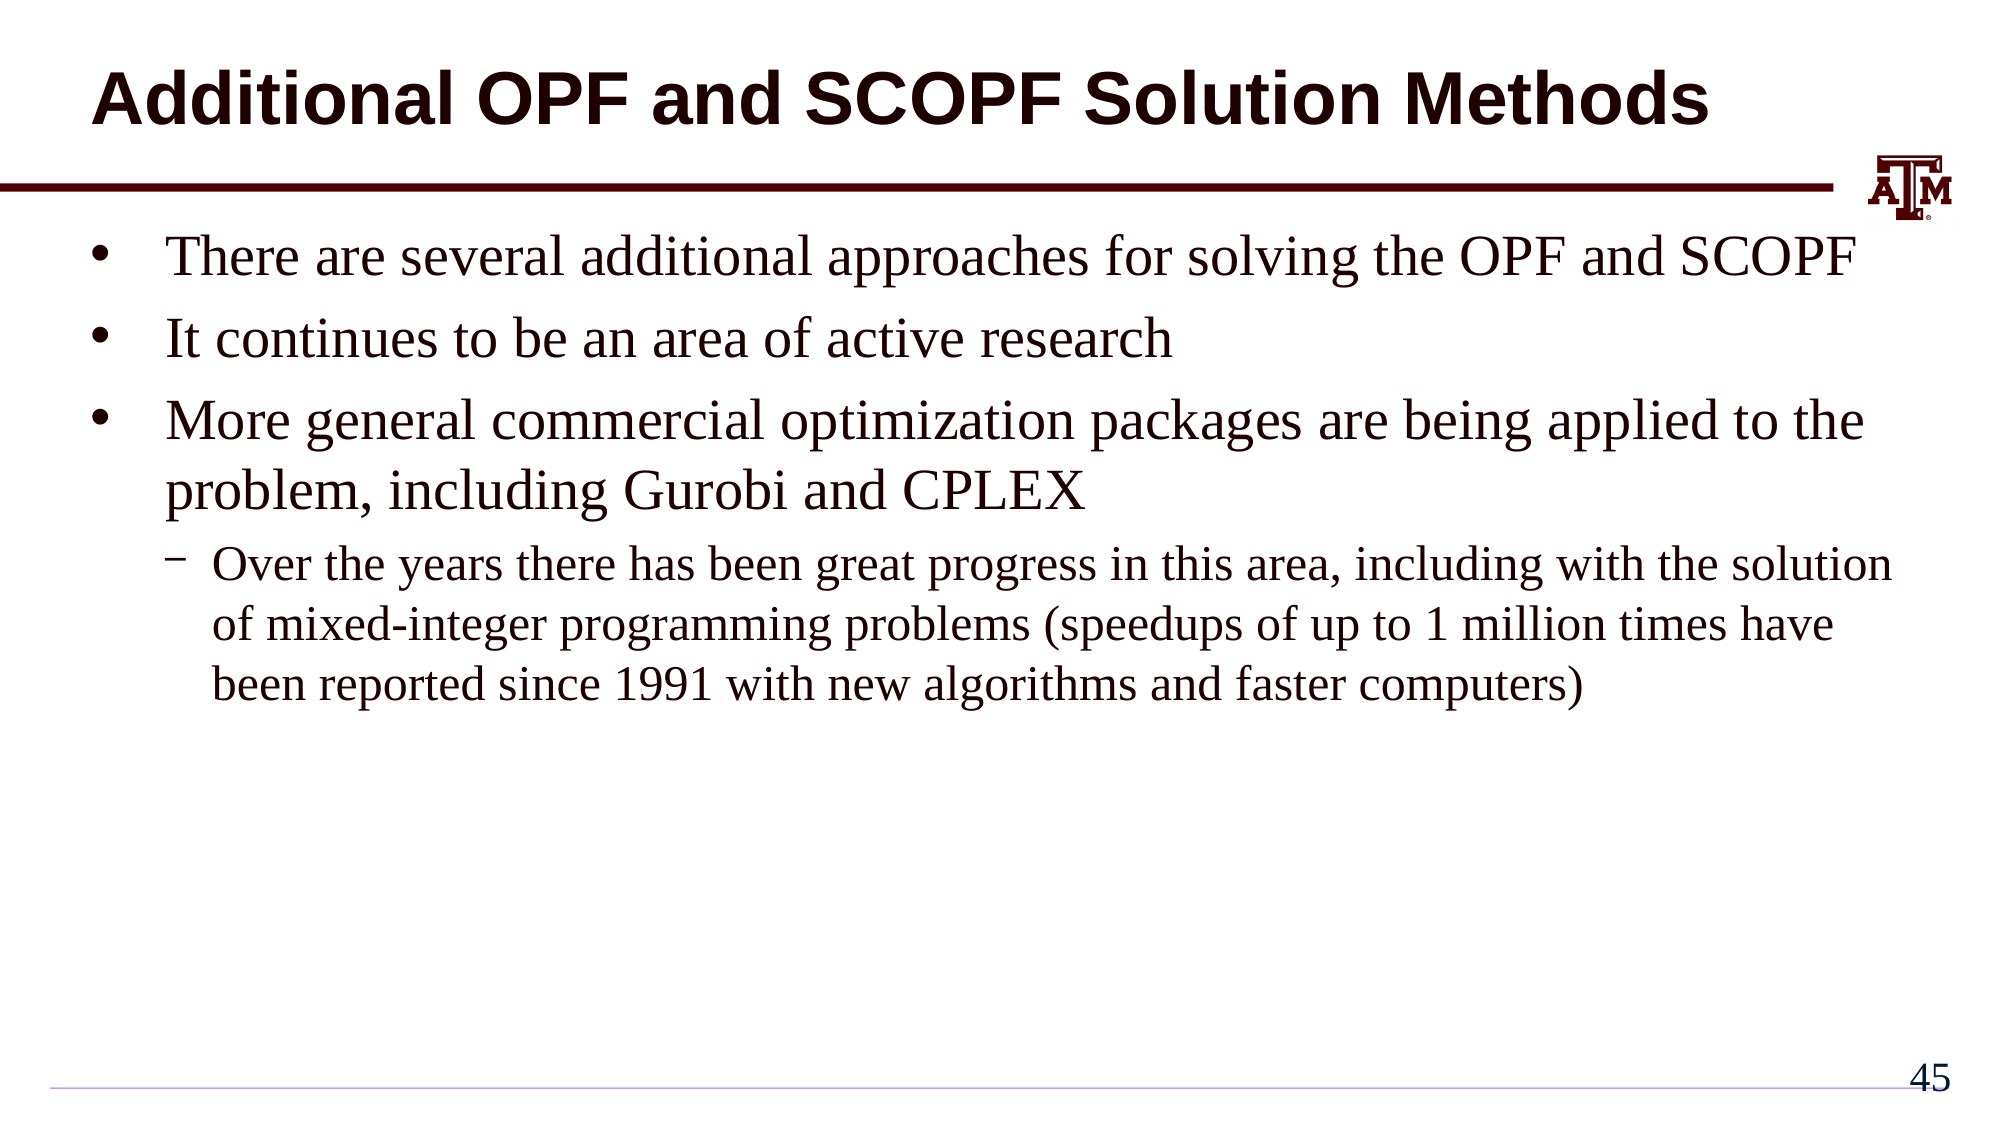

# Additional OPF and SCOPF Solution Methods
There are several additional approaches for solving the OPF and SCOPF
It continues to be an area of active research
More general commercial optimization packages are being applied to the problem, including Gurobi and CPLEX
Over the years there has been great progress in this area, including with the solution of mixed-integer programming problems (speedups of up to 1 million times have been reported since 1991 with new algorithms and faster computers)

45